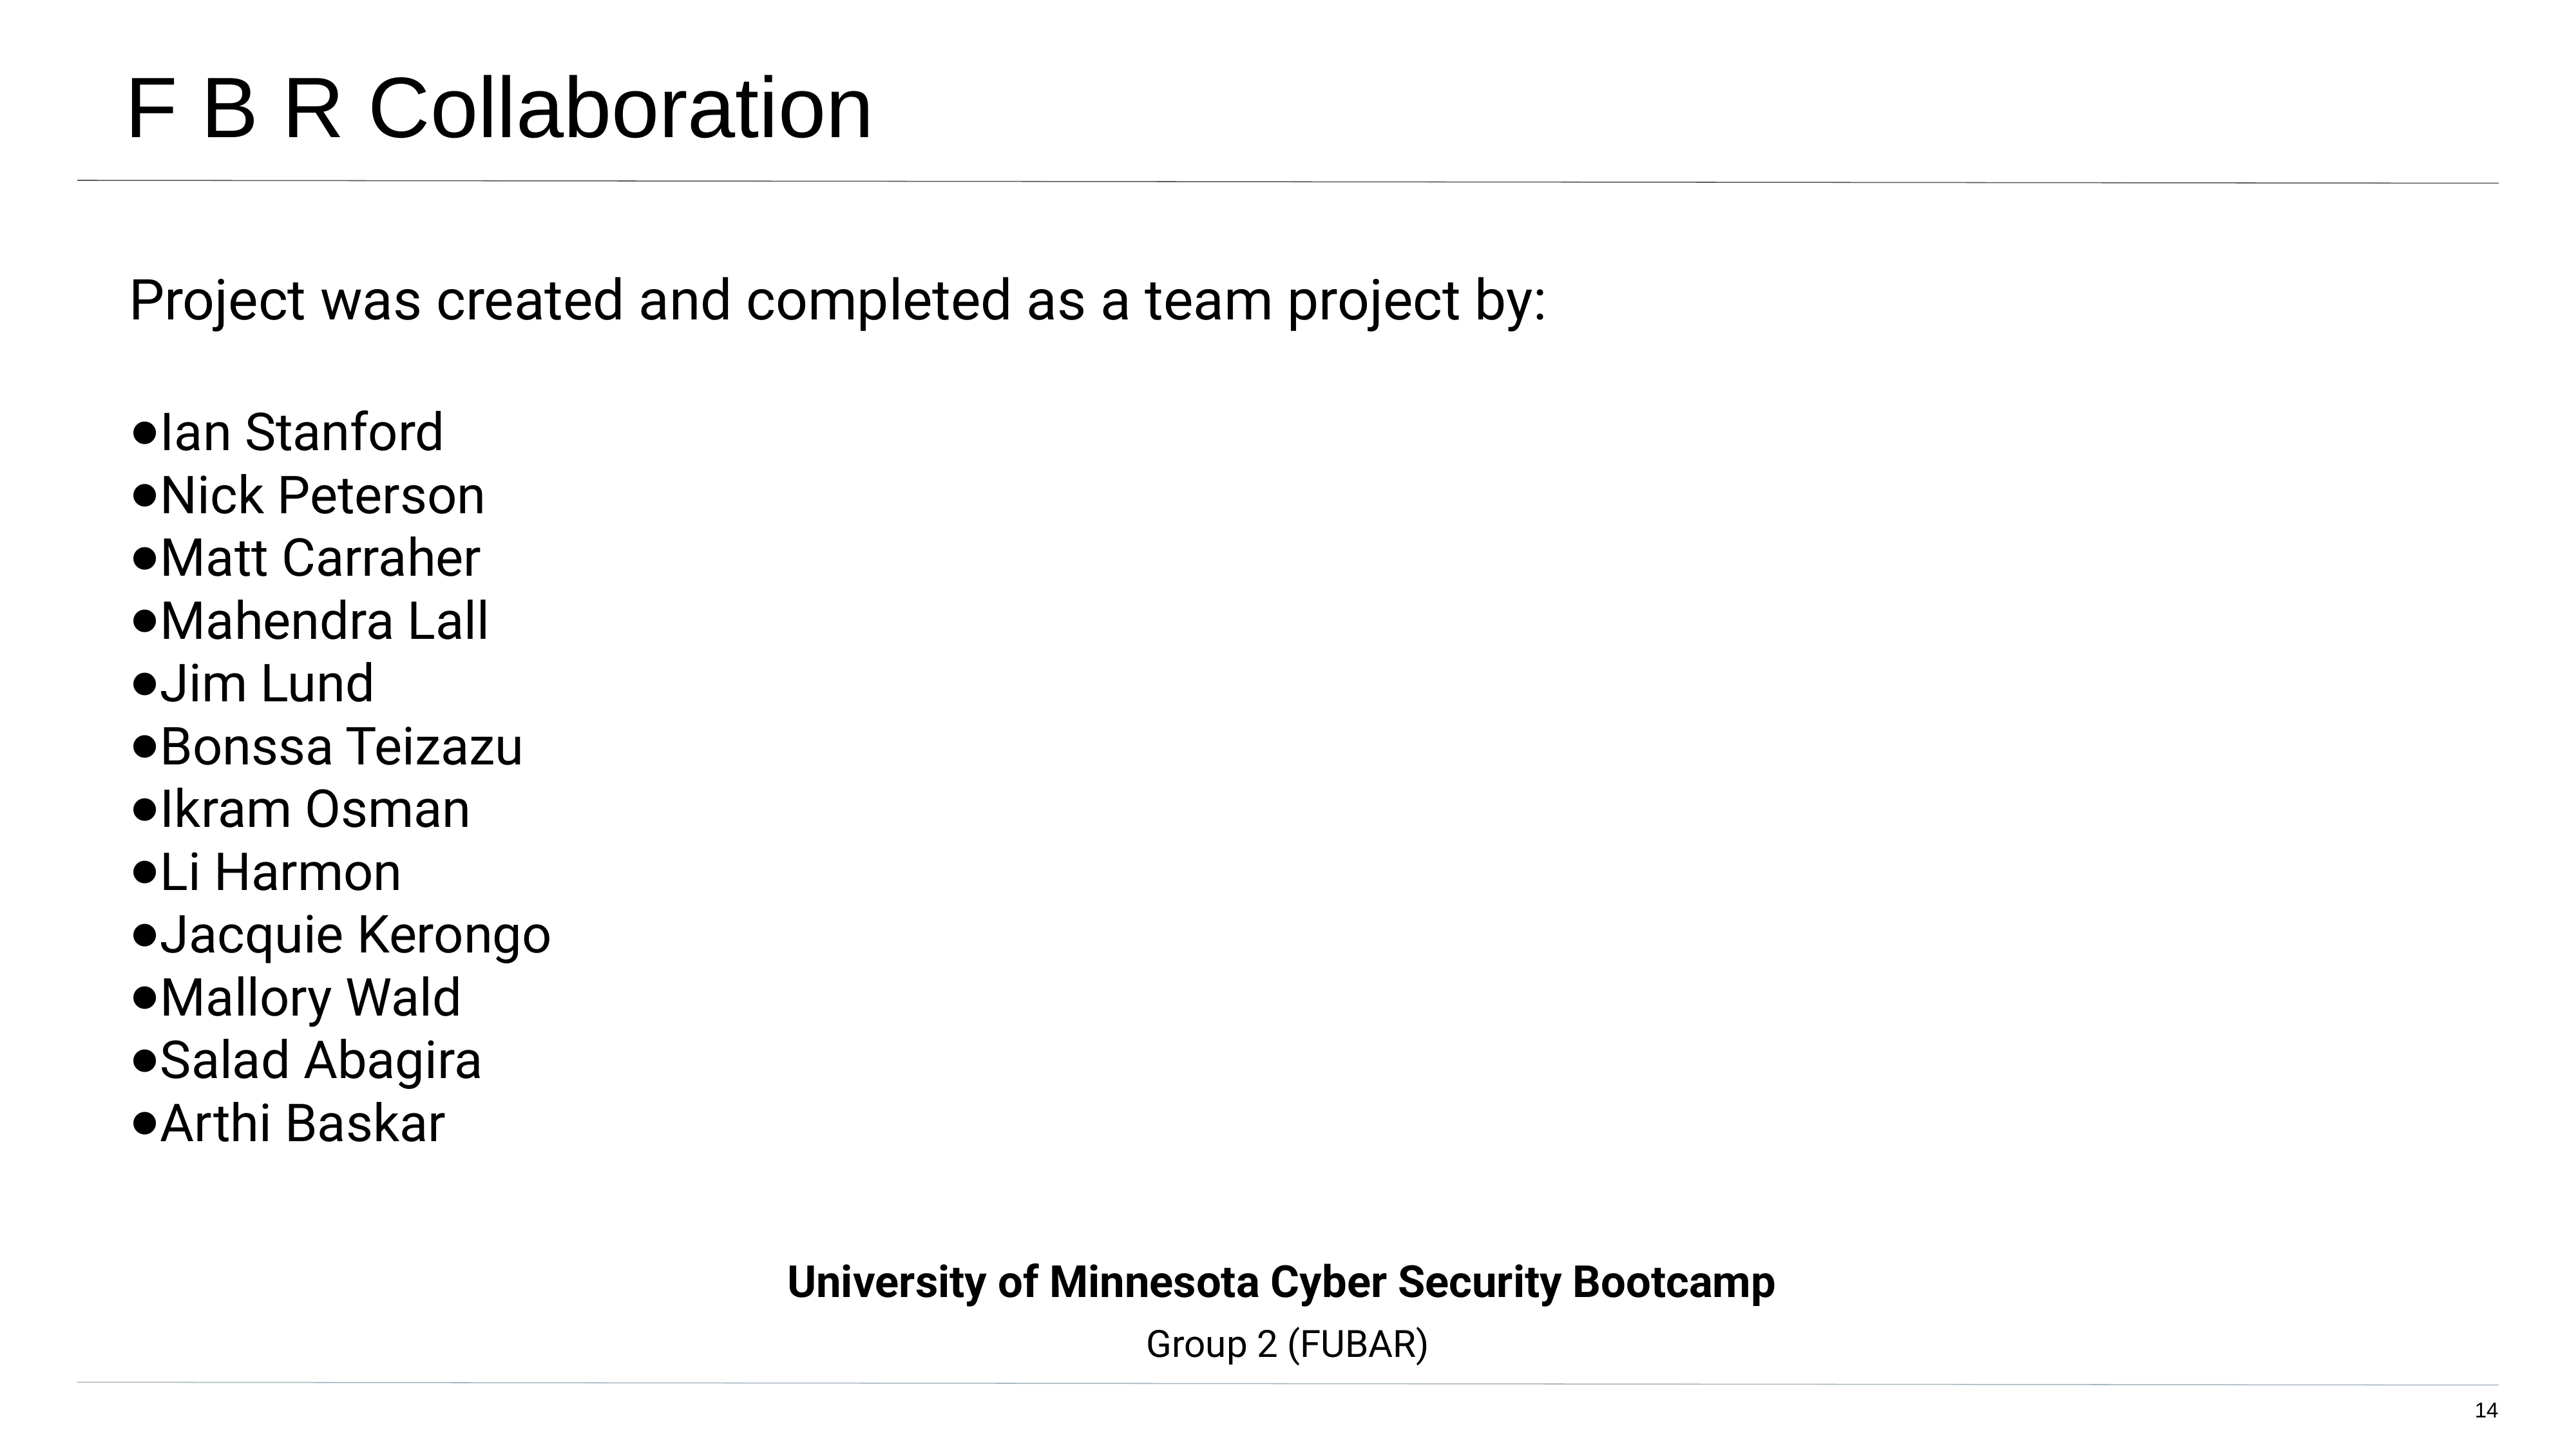

# F B R Collaboration
Project was created and completed as a team project by:

Ian Stanford
Nick Peterson
Matt Carraher
Mahendra Lall
Jim Lund
Bonssa Teizazu
Ikram Osman
Li Harmon
Jacquie Kerongo
Mallory Wald
Salad Abagira
Arthi Baskar

                                               University of Minnesota Cyber Security Bootcamp
Group 2 (FUBAR)

14